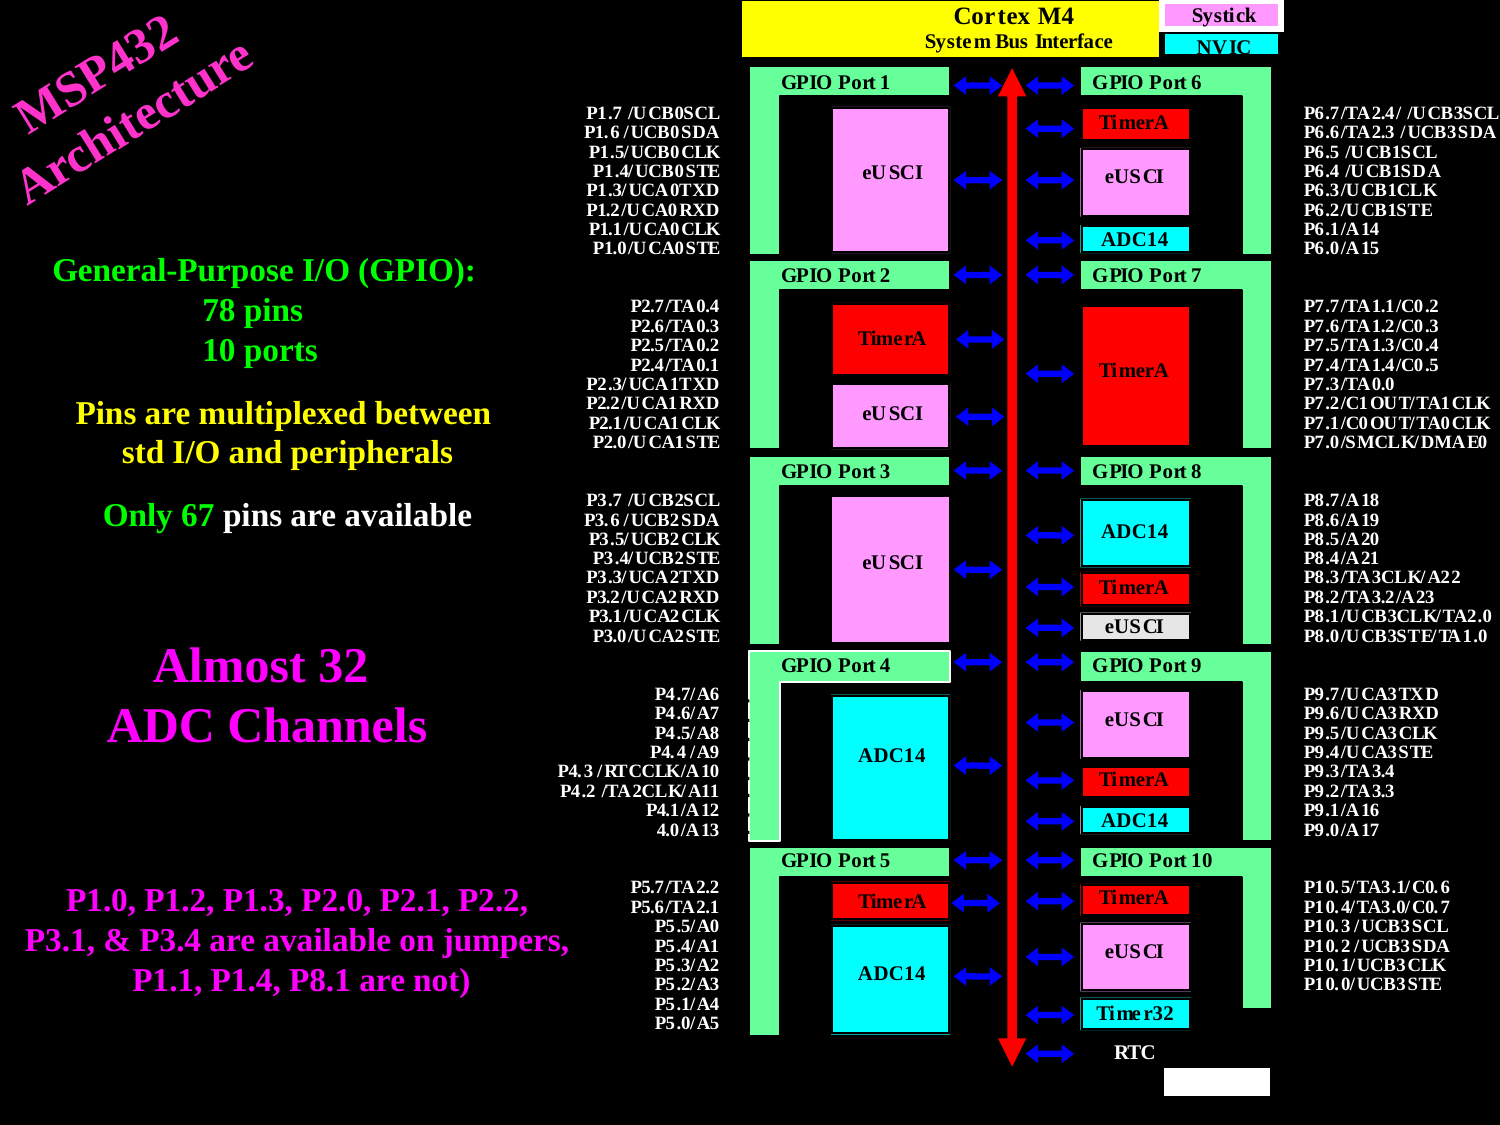

C
o
r
t
e
x

M
4

S
y
s
t
i
c
k
S
y
s
t
e
m

B
u
s

I
n
t
e
r
f
a
c
e

N
V
I
C

G
P
I
O

P
o
r
t

1

G
P
I
O

P
o
r
t

6

P
1
.
7

/
U
C
B
0
S
C
L
P
6
.
7
/
T
A
2
.
4
/

/
U
C
B
3
S
C
L

T
i
m
e
r
A

P
1
.
6

/
U
C
B
0
S
D
A
P
6
.
6
/
T
A
2
.
3

/
U
C
B
3
S
D
A

P
1
.
5
/
U
C
B
0
C
L
K
P
6
.
5

/
U
C
B
1
S
C
L

P
1
.
4
/
U
C
B
0
S
T
E
e
U
S
C
I
P
6
.
4

/
U
C
B
1
S
D
A
e
U
S
C
I

P
1
.
3
/
U
C
A
0
T
X
D
P
6
.
3
/
U
C
B
1
C
L
K

P
1
.
2
/
U
C
A
0
R
X
D
P
6
.
2
/
U
C
B
1
S
T
E

P
1
.
1
/
U
C
A
0
C
L
K
A
1
4
P
6
.
0
/
A
1
5
P
7
.
7
/
T
A
1
.
1
/
C
0
.
2
P
7
.
6
/
T
A
1
.
2
/
C
0
.
3
P
7
.
5
/
T
A
1
.
3
/
C
0
.
4
P
7
.
4
/
T
A
1
.
4
/
C
0
.
5
P
7
.
3
/
T
A
0
.
0
P
7
.
2
/
C
1
O
U
T
/
T
A
1
C
L
K
P
7
.
1
/
C
0
O
U
T
/
T
A
0
C
L
K
P
7
.
0
/
S
M
C
L
K
/
D
M
A
E
0
P
8
.
7
/
A
1
8
P
8
.
6
/
A
1
9
P
8
.
5
/
A
2
0
P
8
.
4
/
A
2
1
P
8
.
3
/
T
A
3
C
L
K
/
A
2
2
P
8
.
2
/
T
A
3
.
2
/
A
2
3
P
8
.
1
/
U
C
B
P
6
.
1
/

A
D
C
1
4

P
1
.
0
/
U
C
A
0
S
T
E

G
P
I
O

P
o
r
t

2
G
P
I
O

P
o
r
t

7

P
2
.
7
/
T
A
0
.
4

P
2
.
6
/
T
A
0
.
3

T
i
m
e
r
A

P
2
.
5
/
T
A
0
.
2

.
1
P
2
.
3
/
U
C
A
1
T
X
D
P
2
.
2
/
U
C
A
1
R
X
D
P
2
.
1
/
U
C
A
1
C
L
K
P
2
.
0
/
U
C
A
1
S
T
E
P
3
.
7

/
U
C
B
2
S
C
L
P
3
.
6

/
U
C
B
2
S
D
A
P
3
.
5
/
U
C
B
2
C
L
K
P
3
.
4
/
U
C
B
2
S
T
E
P
3
.
3
/
U
C
A
2
T
X
D
P
3
.
2
/
U
C
A
2
R
X
D
P
3
.
1
/
U
C
A
2
C
L
K
P
3
.
0
/
U
C
A
2
S
T
E
P
4
.
7
/
A
6
P
4
.
6
/
A
7
P
4
.
5
/
A
8
P
4
.
4

/
A
9
P
4
.
3

/
R
T
C
C
L
K
/
A
1
0
P
4
.
2

/
T
P
2
.
4
/
T
A
0
T
i
m
e
r
A

e
U
S
C
I

G
P
I
O

P
o
r
t

3
G
P
I
O

P
o
r
t

8

A
D
C
1
4

e
U
S
C
I

T
i
m
e
r
A

3
C
L
K
/
T
A
2
.
0

e
U
S
C
I

P
8
.
0
/
U
C
B
3
S
T
E
/
T
A
1
.
0

G
P
I
O

P
o
r
t

4

G
P
I
O

P
o
r
t

9

P
9
.
7
/
U
C
A
3
T
X
D

P
9
.
6
/
U
C
A
3
R
X
D
e
U
S
C
I

P
9
.
5
/
U
C
A
3
C
L
K

P
9
.
4
/
U
C
A
3
S
T
E
A
D
C
1
4

P
9
.
3
/
T
A
3
.
4

T
i
m
e
r
A

A
2
C
L
K
/
A
1
1

P
9
.
2
/
T
A
3
.
3

P
4
.
1
/
A
1
2
P
9
.
1
/
A
1
6

A
D
C
1
4

4
.
0
/
A
1
3
P
9
.
0
/
A
1
7

G
P
I
O

P
o
r
t

5

G
P
I
O

P
o
r
t

1
0

P
P
5
.
7
/
T
A
2
.
2
P
1
0
.
5
/
T
A
3
.
1
/
C
0
.
6

T
i
m
e
r
A

T
i
m
e
r
A

P
5
.
6
/
T
A
2
.
1

P
1
0
.
4
/
T
A
3
.
0
/
C
0
.
7

P
5
.
5
/
A
0

P
1
0
.
3

/
U
C
B
3
S
C
L

P
5
.
4
/
A
1

P
1
0
.
2

/
U
C
B
3
S
D
A

e
U
S
C
I

P
5
.
3
/
A
2

P
1
0
.
1
/
U
C
B
3
C
L
K

A
D
C
1
4

P
5
.
2
/
A
3

P
1
0
.
0
/
U
C
B
3
S
T
E

P
5
.
1
/
A
4

T
i
m
e
r32

P
5
.
0
/
A
5

R
T
C
P
e
r
i
p
h
e
r
a
l

B
u
s

MSP432
Architecture
General-Purpose I/O (GPIO):
	78 pins
	10 ports
Pins are multiplexed between
std I/O and peripherals
Only 67 pins are available
Almost 32
ADC Channels
P1.0, P1.2, P1.3, P2.0, P2.1, P2.2,
P3.1, & P3.4 are available on jumpers,
P1.1, P1.4, P8.1 are not)